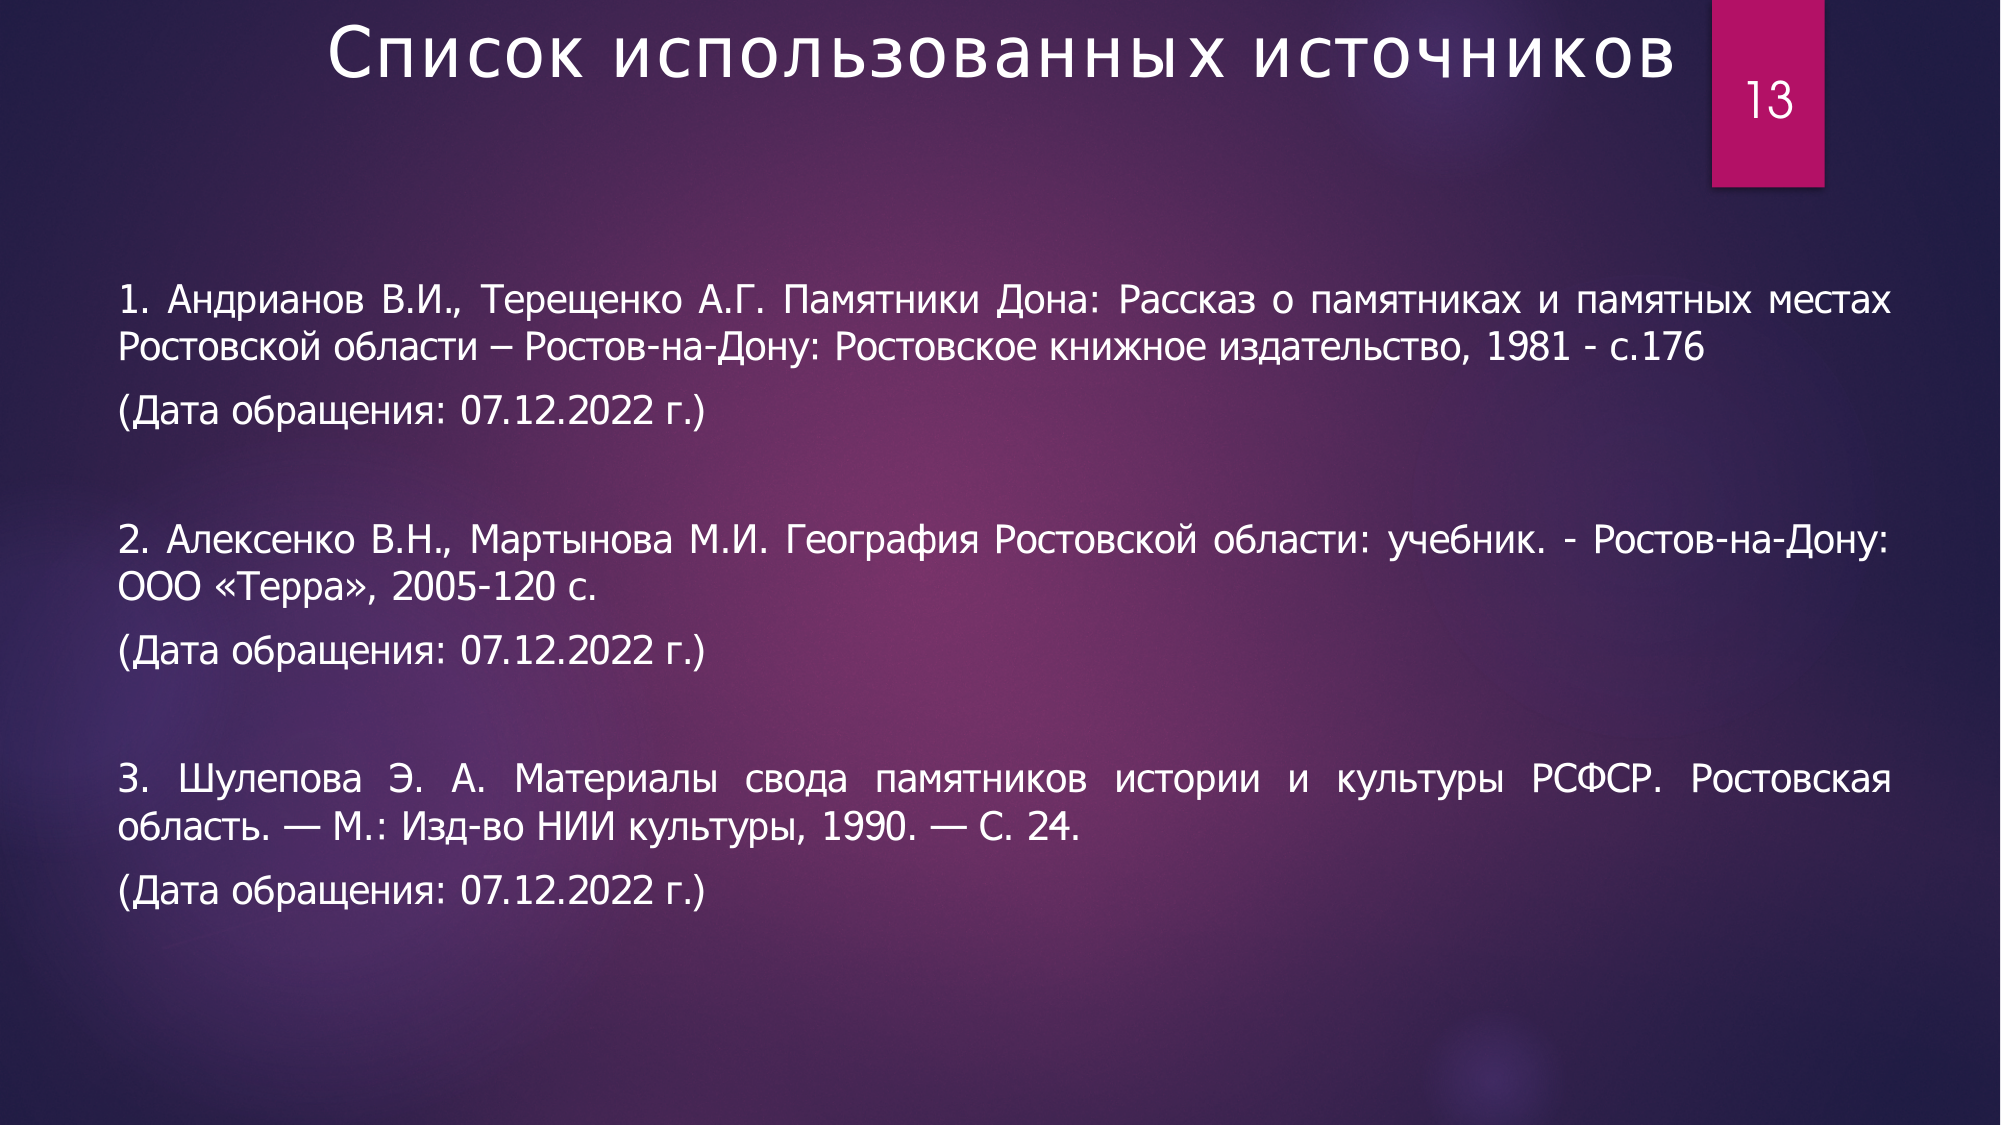

Список использованных источников
13
1. Андрианов В.И., Терещенко А.Г. Памятники Дона: Рассказ о памятниках и памятных местах Ростовской области – Ростов-на-Дону: Ростовское книжное издательство, 1981 - с.176
(Дата обращения: 07.12.2022 г.)

2. Алексенко В.Н., Мартынова М.И. География Ростовской области: учебник. - Ростов-на-Дону: ООО «Терра», 2005-120 с.
(Дата обращения: 07.12.2022 г.)

3. Шулепова Э. А. Материалы свода памятников истории и культуры РСФСР. Ростовская область. — М.: Изд-во НИИ культуры, 1990. — С. 24.
(Дата обращения: 07.12.2022 г.)